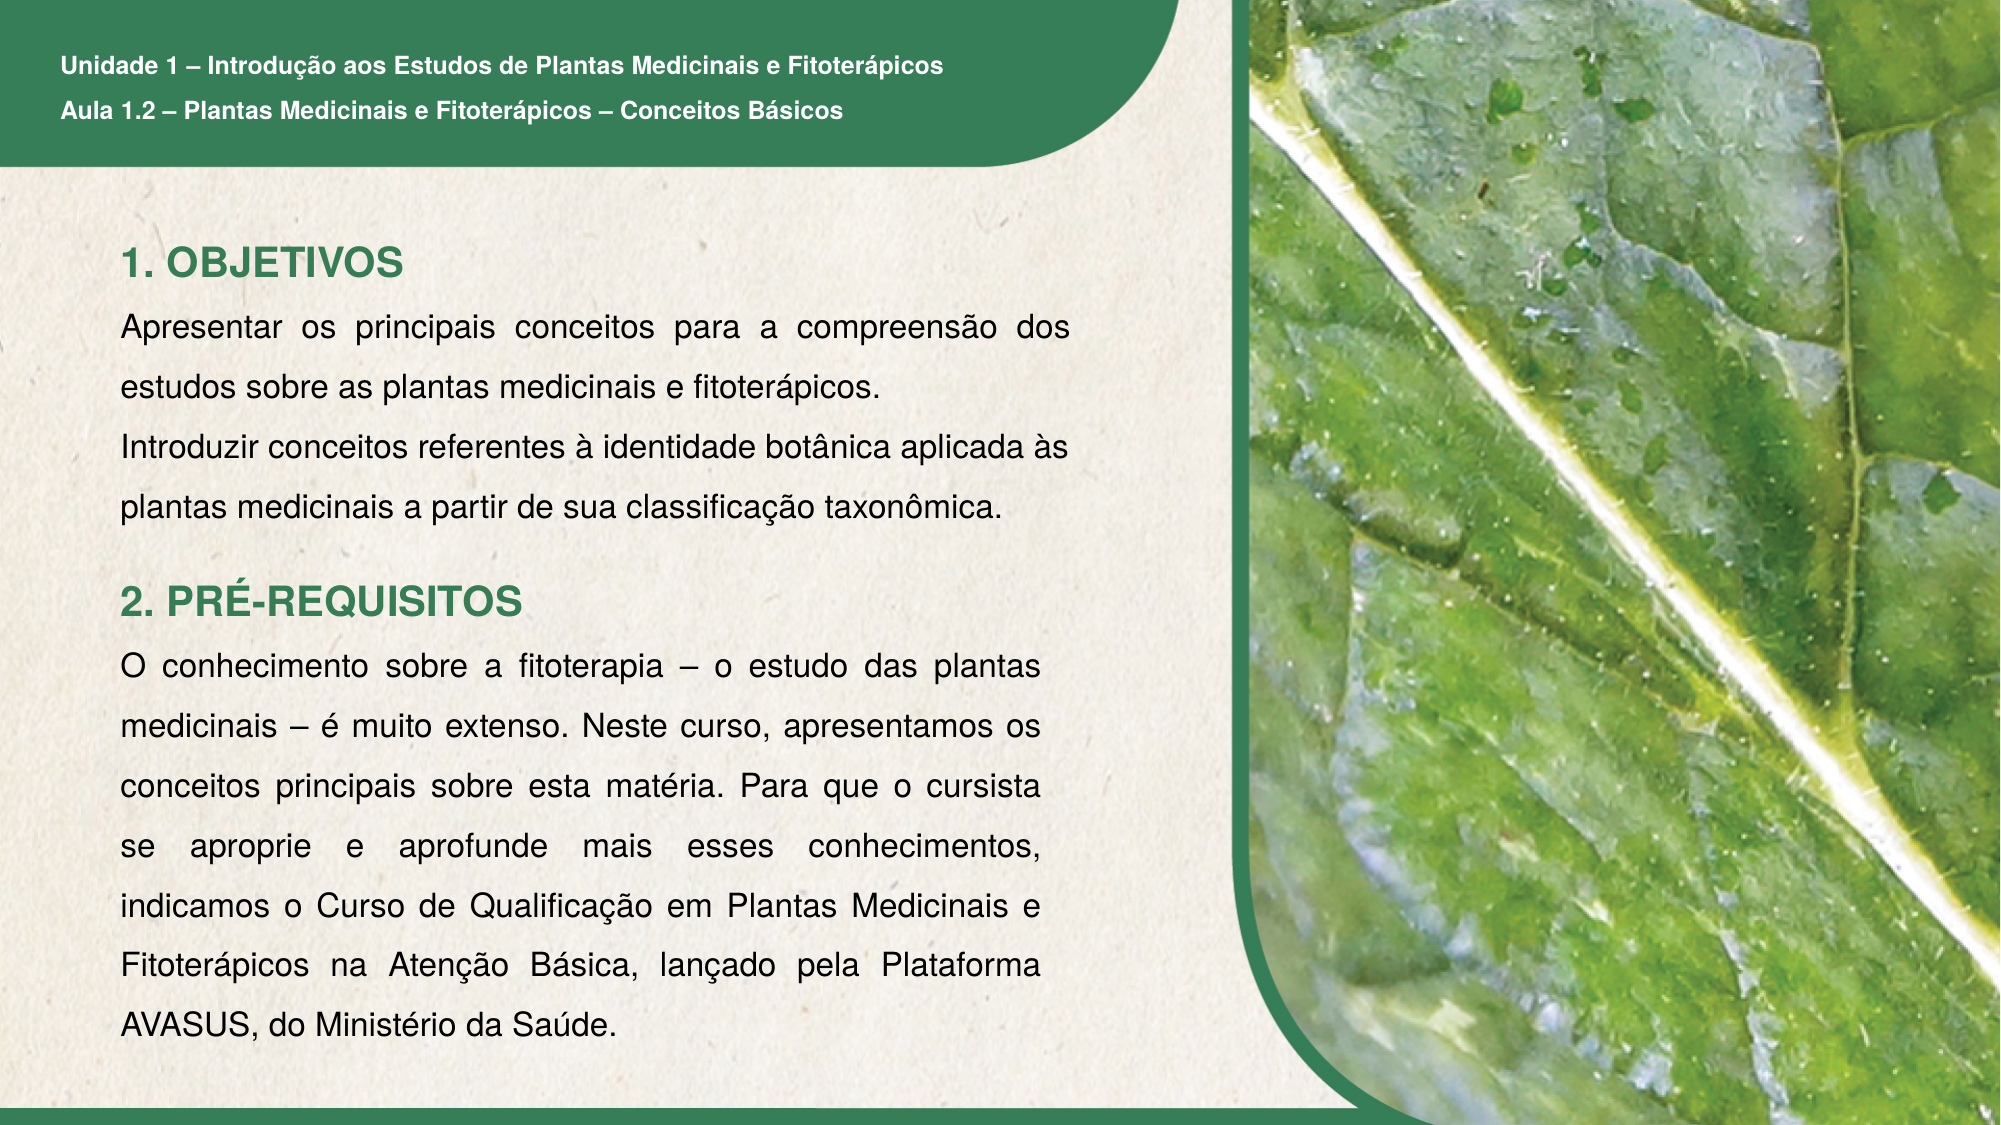

1. OBJETIVOS
Apresentar os principais conceitos para a compreensão dos estudos sobre as plantas medicinais e fitoterápicos.
Introduzir conceitos referentes à identidade botânica aplicada às plantas medicinais a partir de sua classificação taxonômica.
2. PRÉ-REQUISITOS
O conhecimento sobre a fitoterapia – o estudo das plantas medicinais – é muito extenso. Neste curso, apresentamos os conceitos principais sobre esta matéria. Para que o cursista se aproprie e aprofunde mais esses conhecimentos, indicamos o Curso de Qualificação em Plantas Medicinais e Fitoterápicos na Atenção Básica, lançado pela Plataforma AVASUS, do Ministério da Saúde.